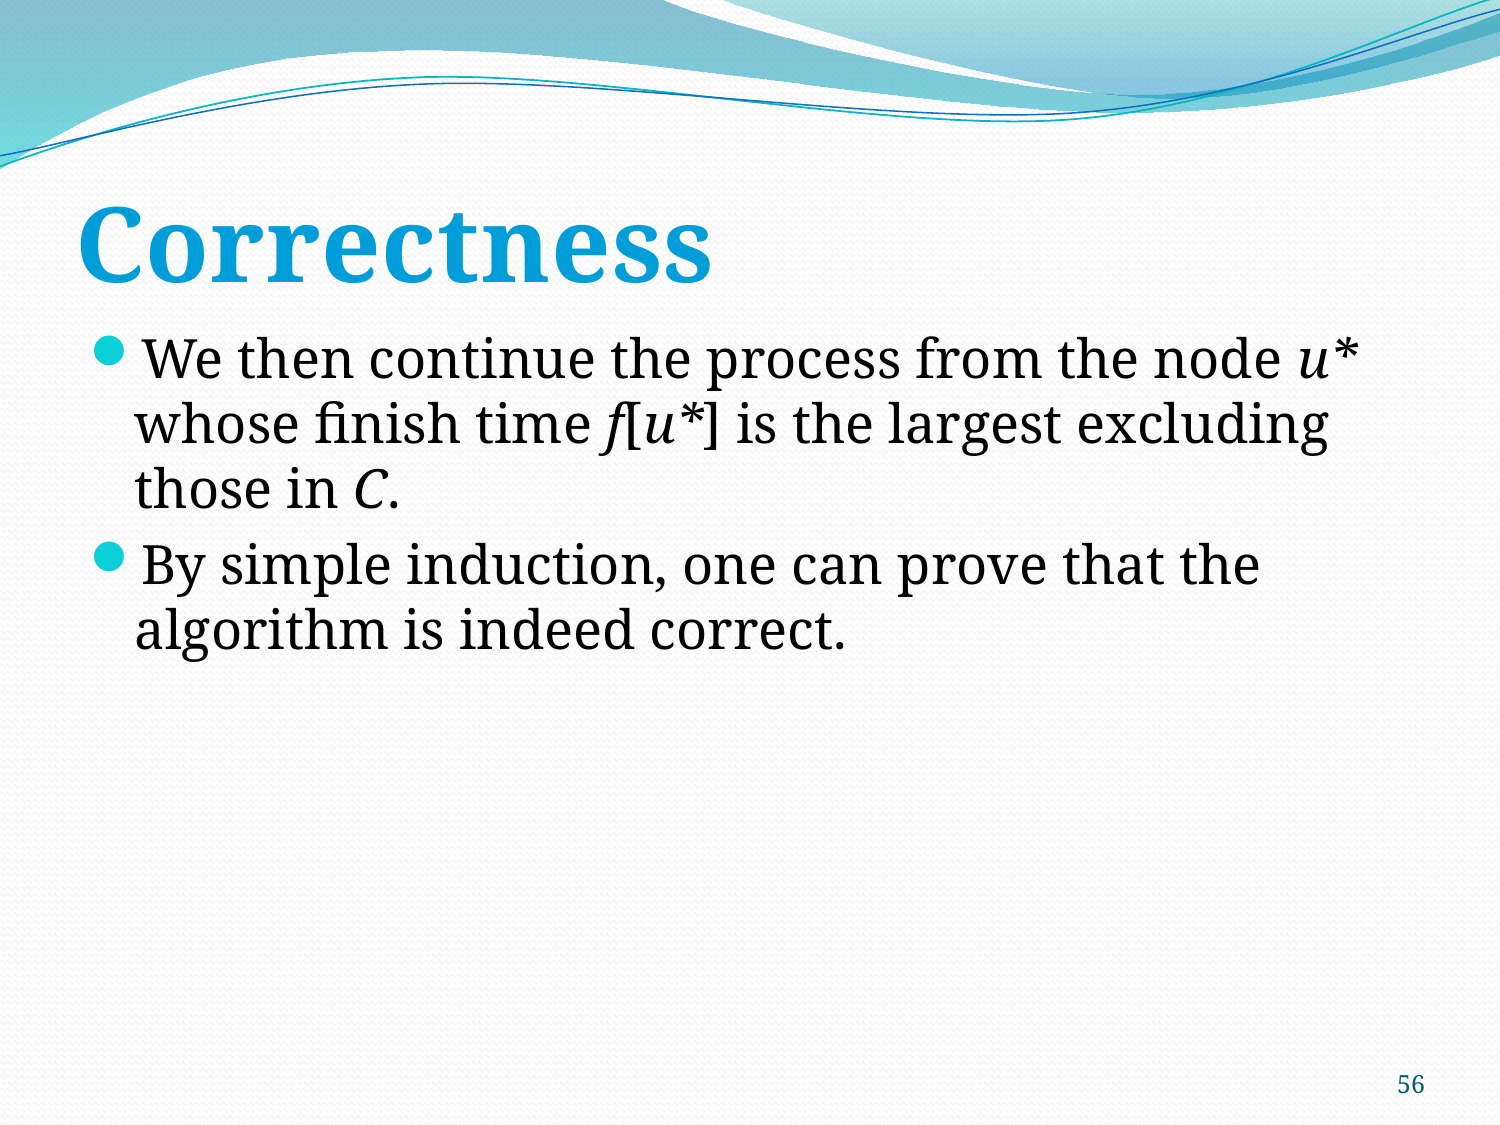

# Correctness
We then continue the process from the node u* whose finish time f[u*] is the largest excluding those in C.
By simple induction, one can prove that the algorithm is indeed correct.
56